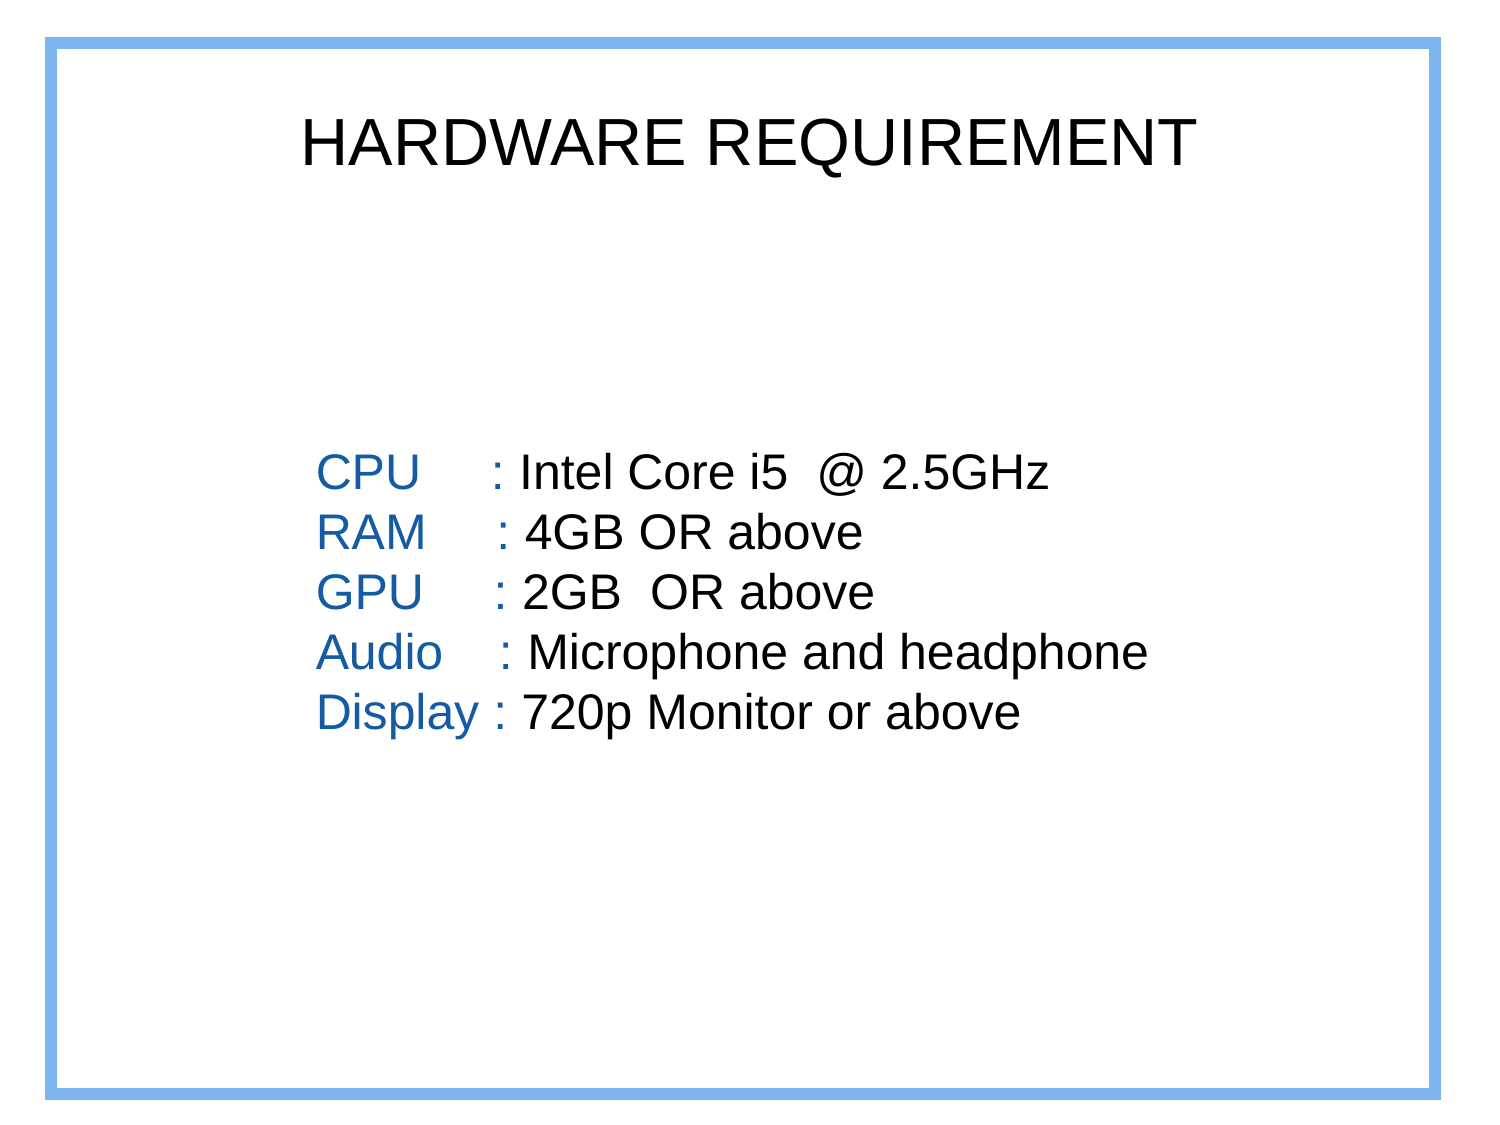

HARDWARE REQUIREMENT

CPU     : Intel Core i5  @ 2.5GHz
RAM     : 4GB OR above
GPU     : 2GB  OR above
Audio    : Microphone and headphone
Display : 720p Monitor or above